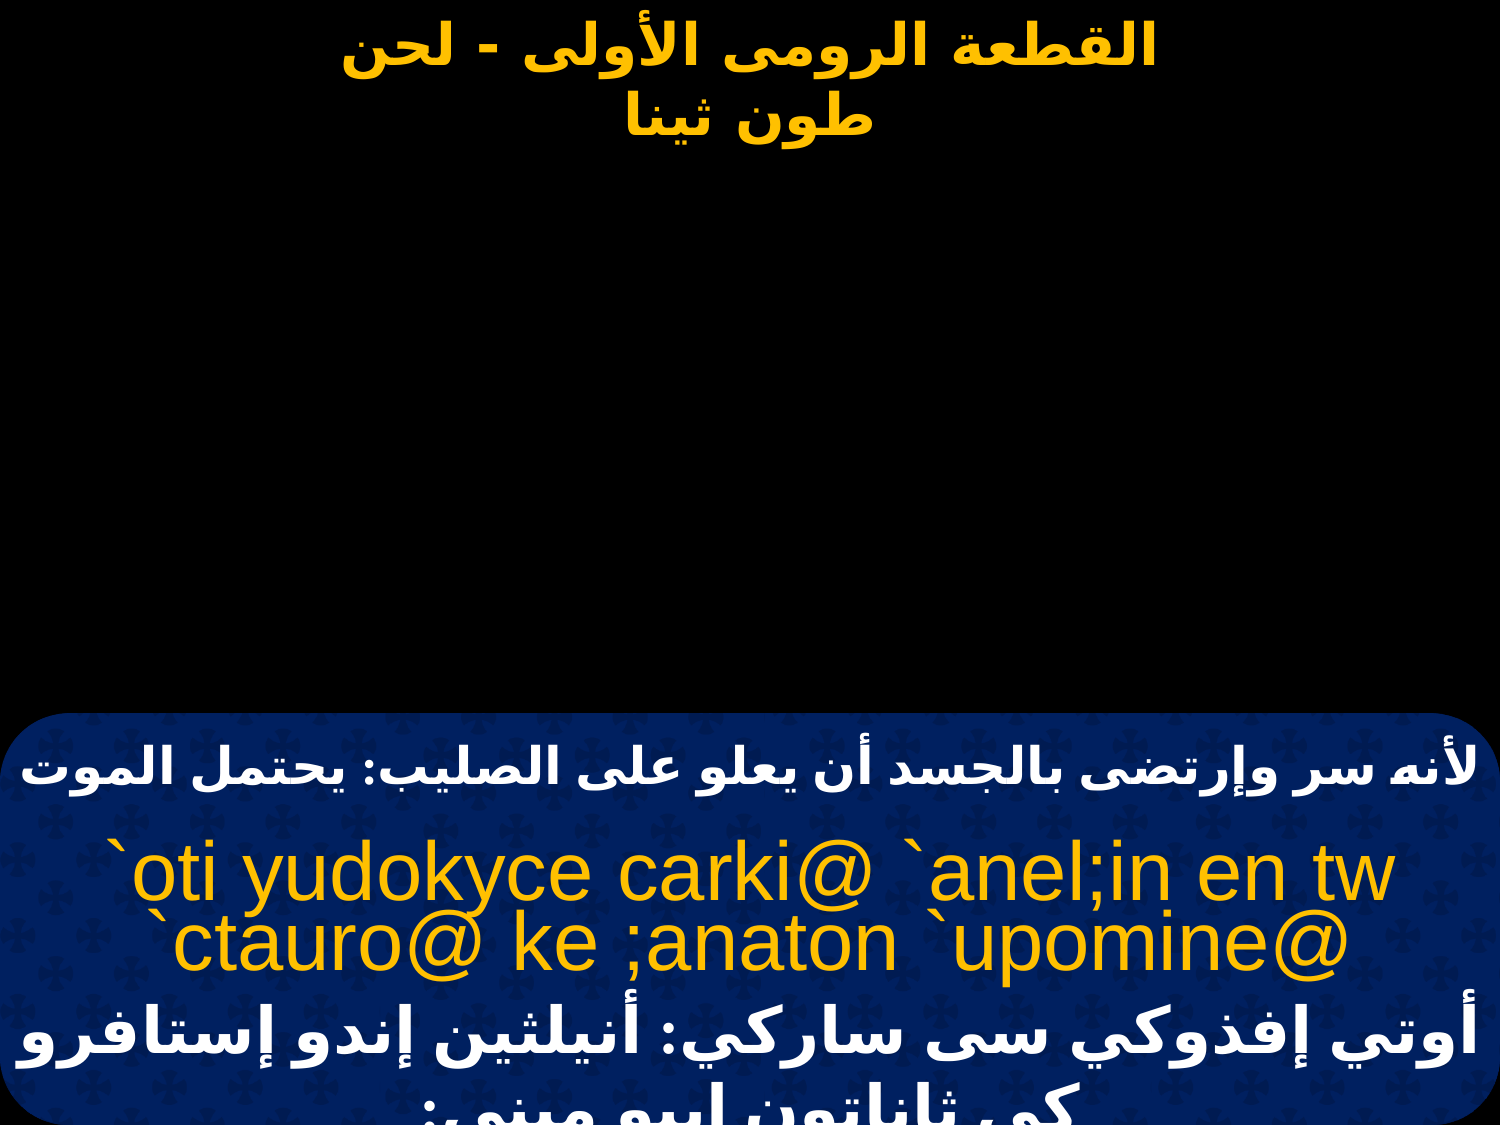

لأنه سر وإرتضى بالجسد أن يعلو على الصليب: يحتمل الموت
`oti yudokyce carki@ `anel;in en tw `ctauro@ ke ;anaton `upomine@
أوتي إفذوكي سى ساركي: أنيلثين إندو إستافرو كى ثاناتون إيبو ميني: